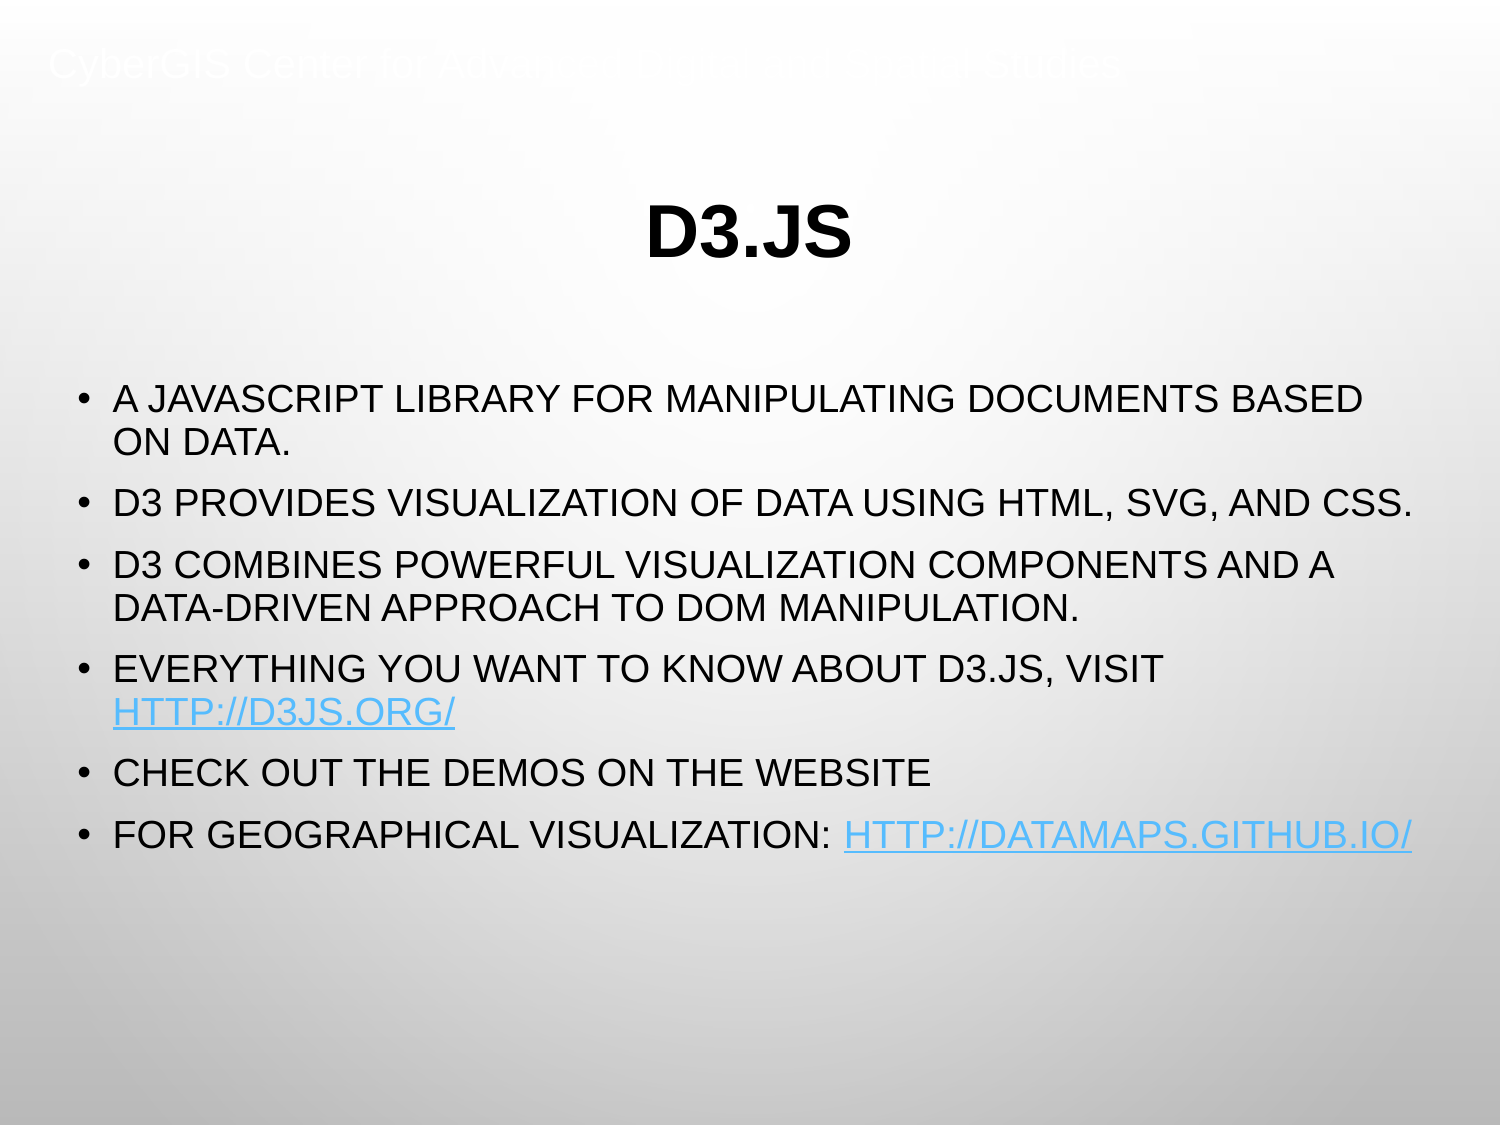

# D3.js
A JavaScript library for manipulating documents based on data.
D3 provides visualization of data using HTML, SVG, and CSS.
D3 combines powerful visualization components and a data-driven approach to DOM manipulation.
Everything you want to know about D3.js, visit http://d3js.org/
Check out the demos on the website
For geographical visualization: http://datamaps.github.io/